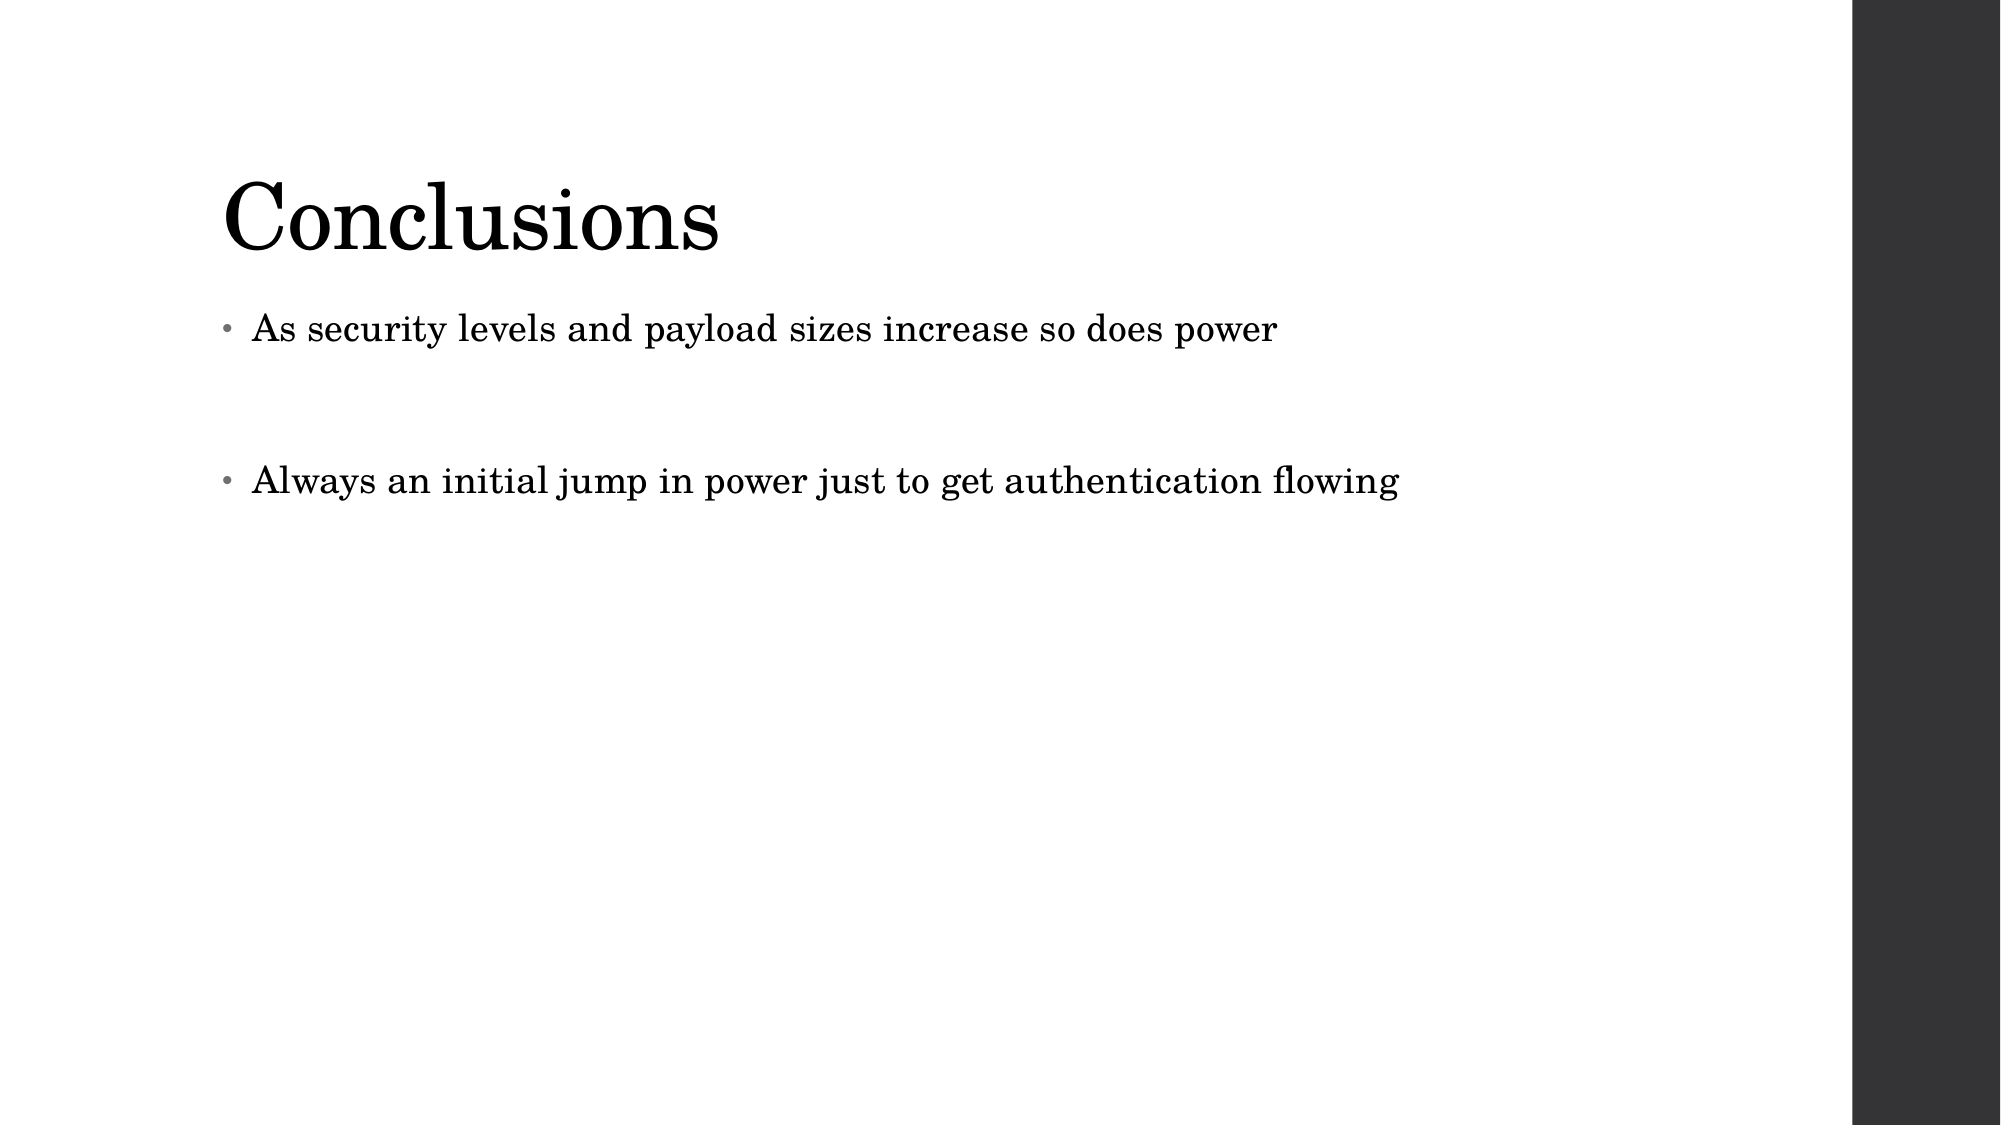

# Conclusions
As security levels and payload sizes increase so does power

Always an initial jump in power just to get authentication flowing